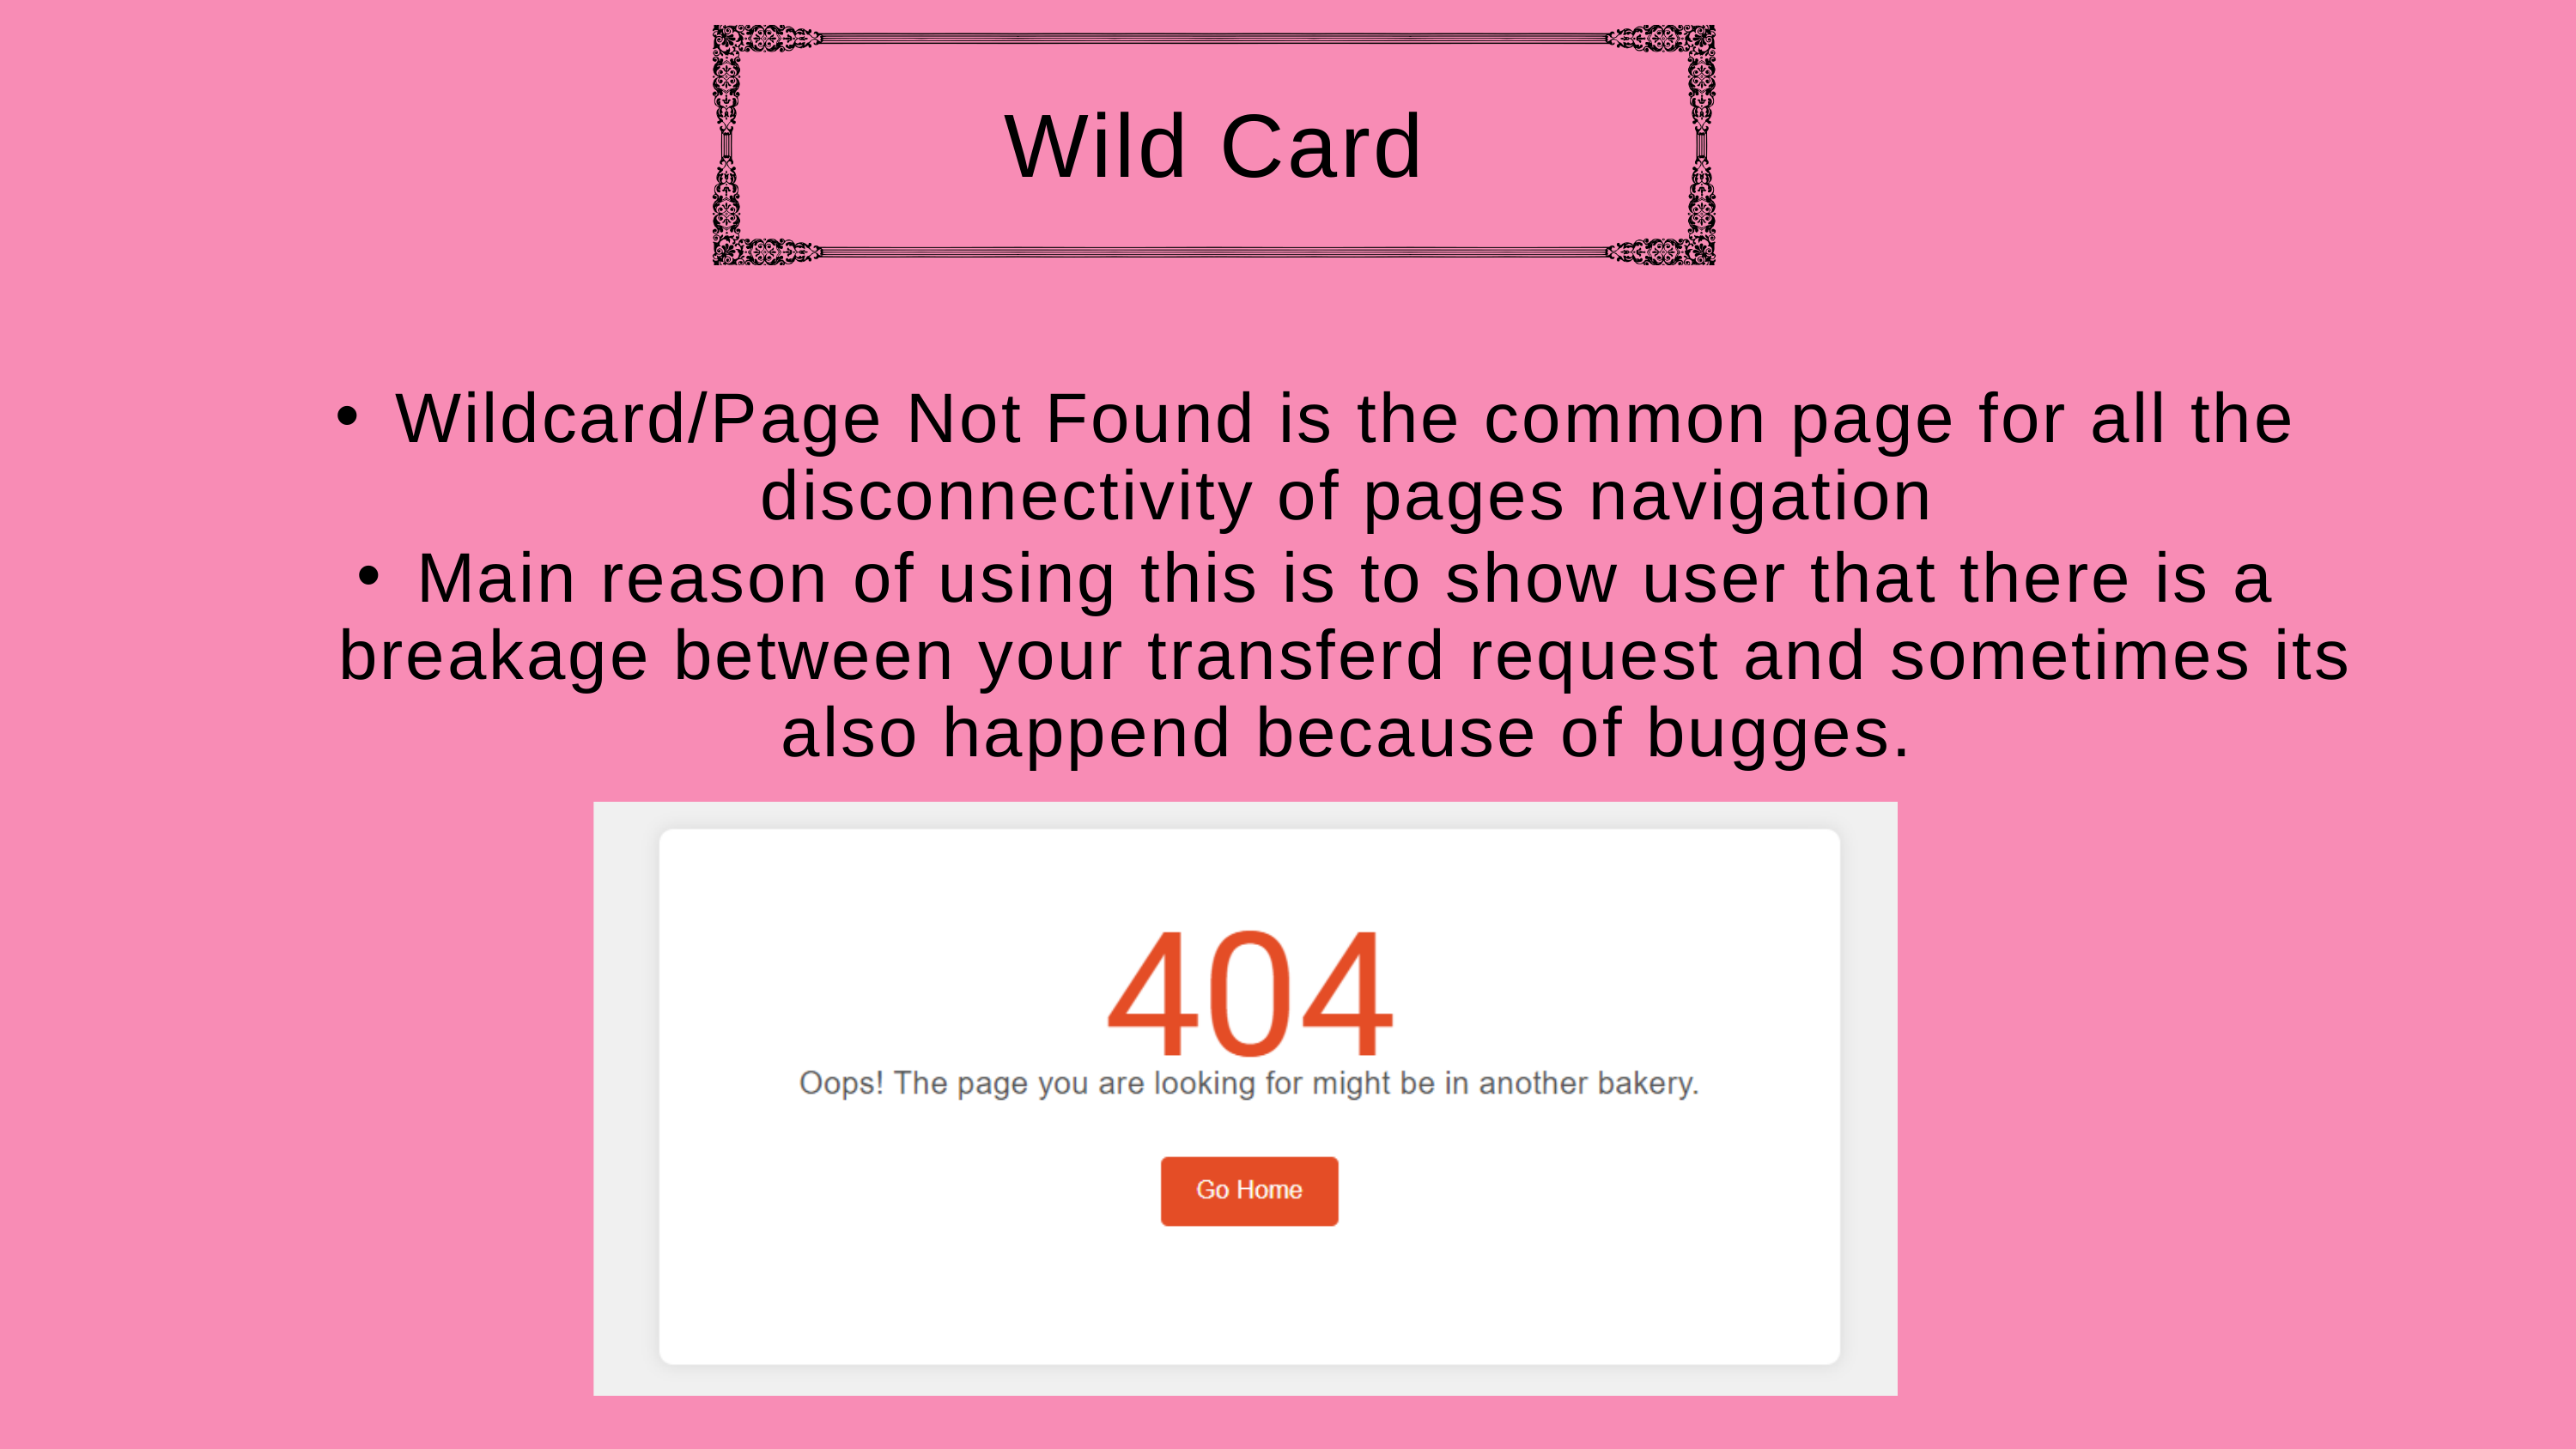

Wild Card
Wildcard/Page Not Found is the common page for all the disconnectivity of pages navigation
Main reason of using this is to show user that there is a breakage between your transferd request and sometimes its also happend because of bugges.